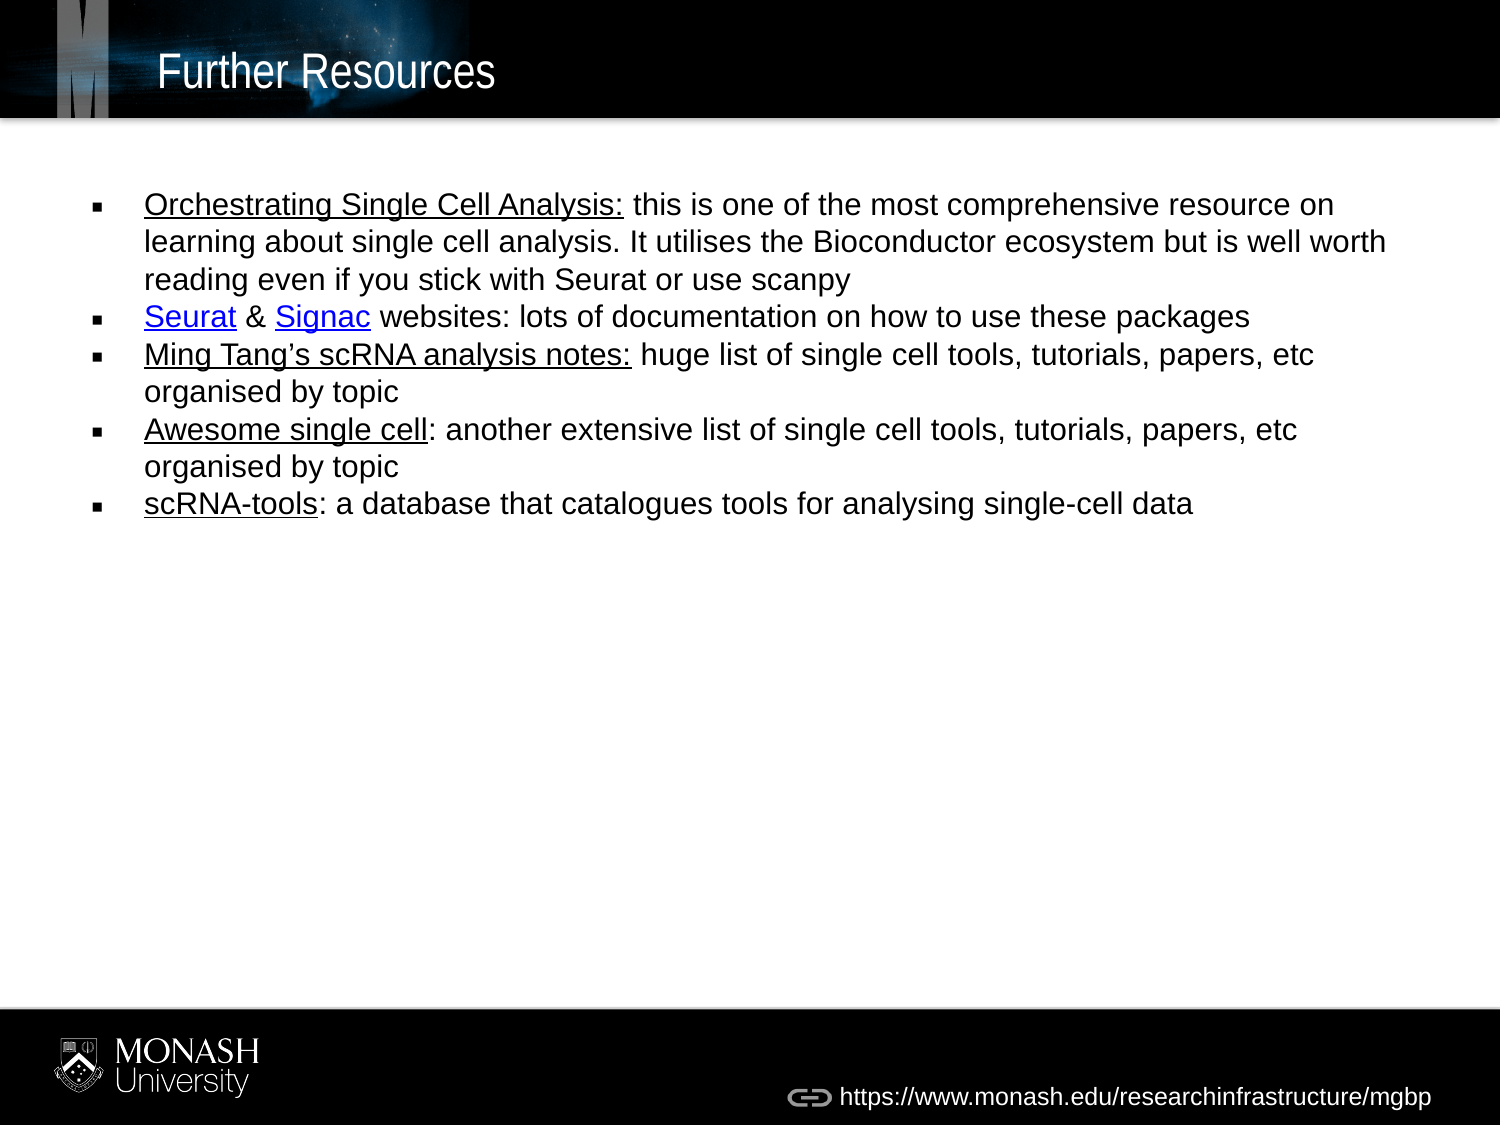

# Further Resources
Orchestrating Single Cell Analysis: this is one of the most comprehensive resource on learning about single cell analysis. It utilises the Bioconductor ecosystem but is well worth reading even if you stick with Seurat or use scanpy
Seurat & Signac websites: lots of documentation on how to use these packages
Ming Tang’s scRNA analysis notes: huge list of single cell tools, tutorials, papers, etc organised by topic
Awesome single cell: another extensive list of single cell tools, tutorials, papers, etc organised by topic
scRNA-tools: a database that catalogues tools for analysing single-cell data